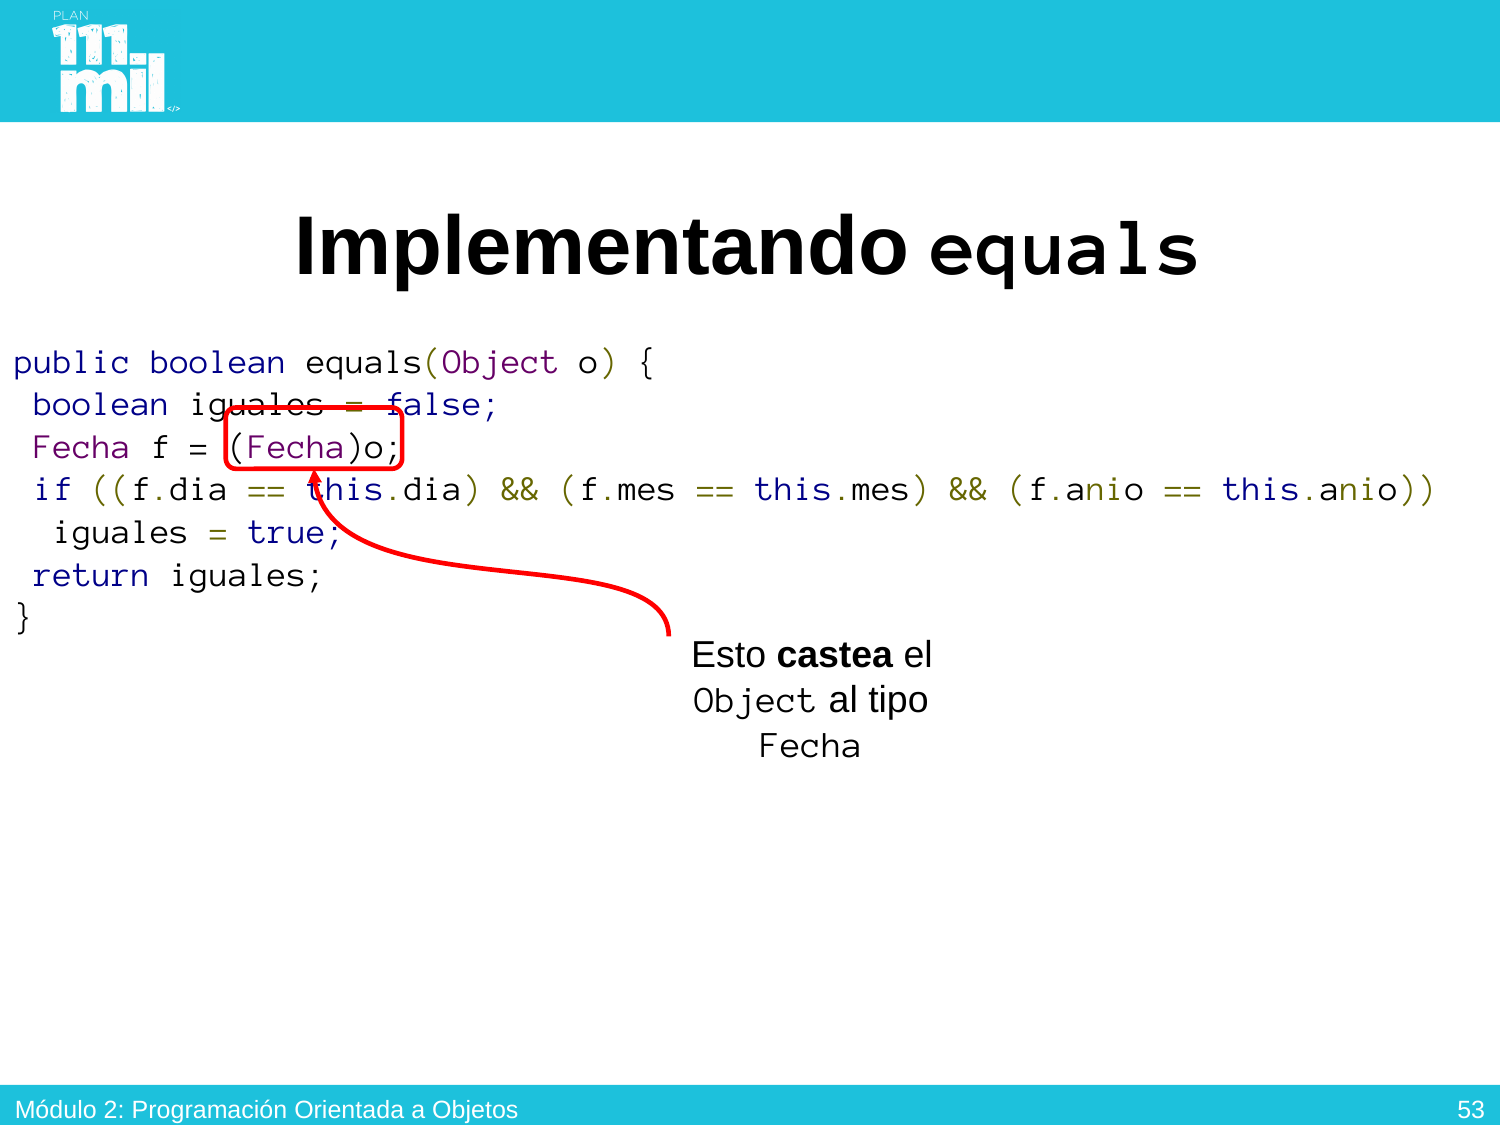

# Implementando equals
public boolean equals(Object o) {
 boolean iguales = false;
 Fecha f = (Fecha)o;
 if ((f.dia == this.dia) && (f.mes == this.mes) && (f.anio == this.anio))
  iguales = true;
 return iguales;
}

Esto castea el Object al tipo Fecha
53
Módulo 2: Programación Orientada a Objetos